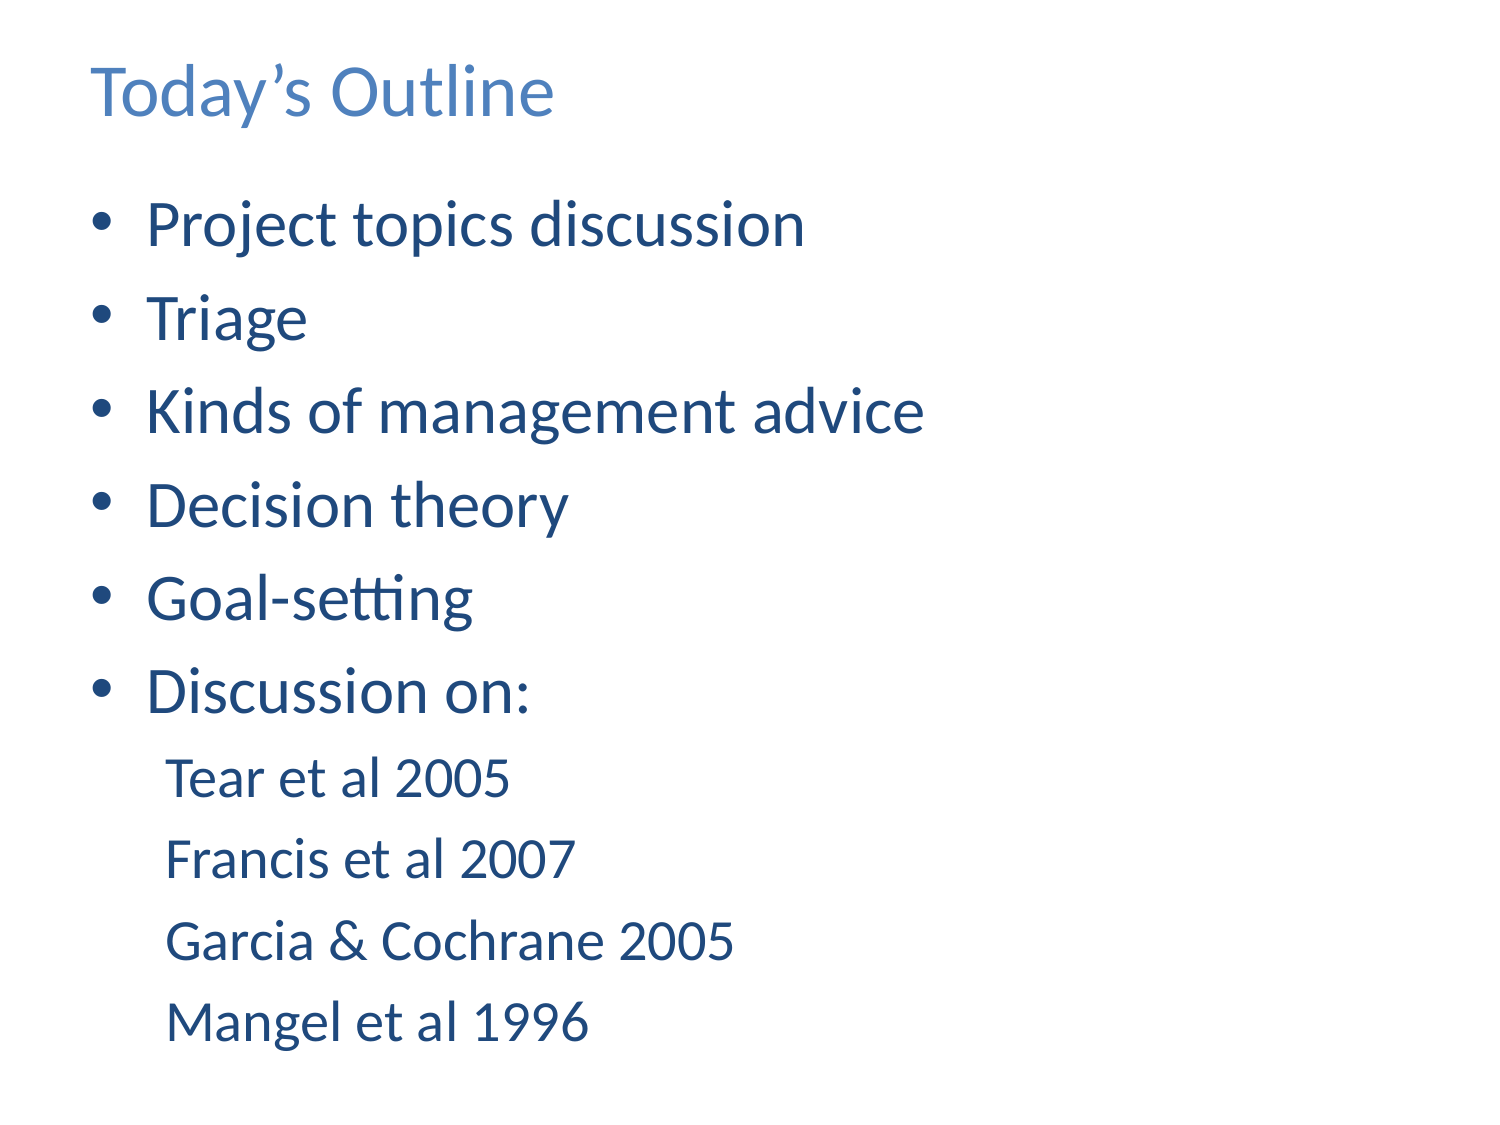

# Today’s Outline
Project topics discussion
Triage
Kinds of management advice
Decision theory
Goal-setting
Discussion on:
Tear et al 2005
Francis et al 2007
Garcia & Cochrane 2005
Mangel et al 1996